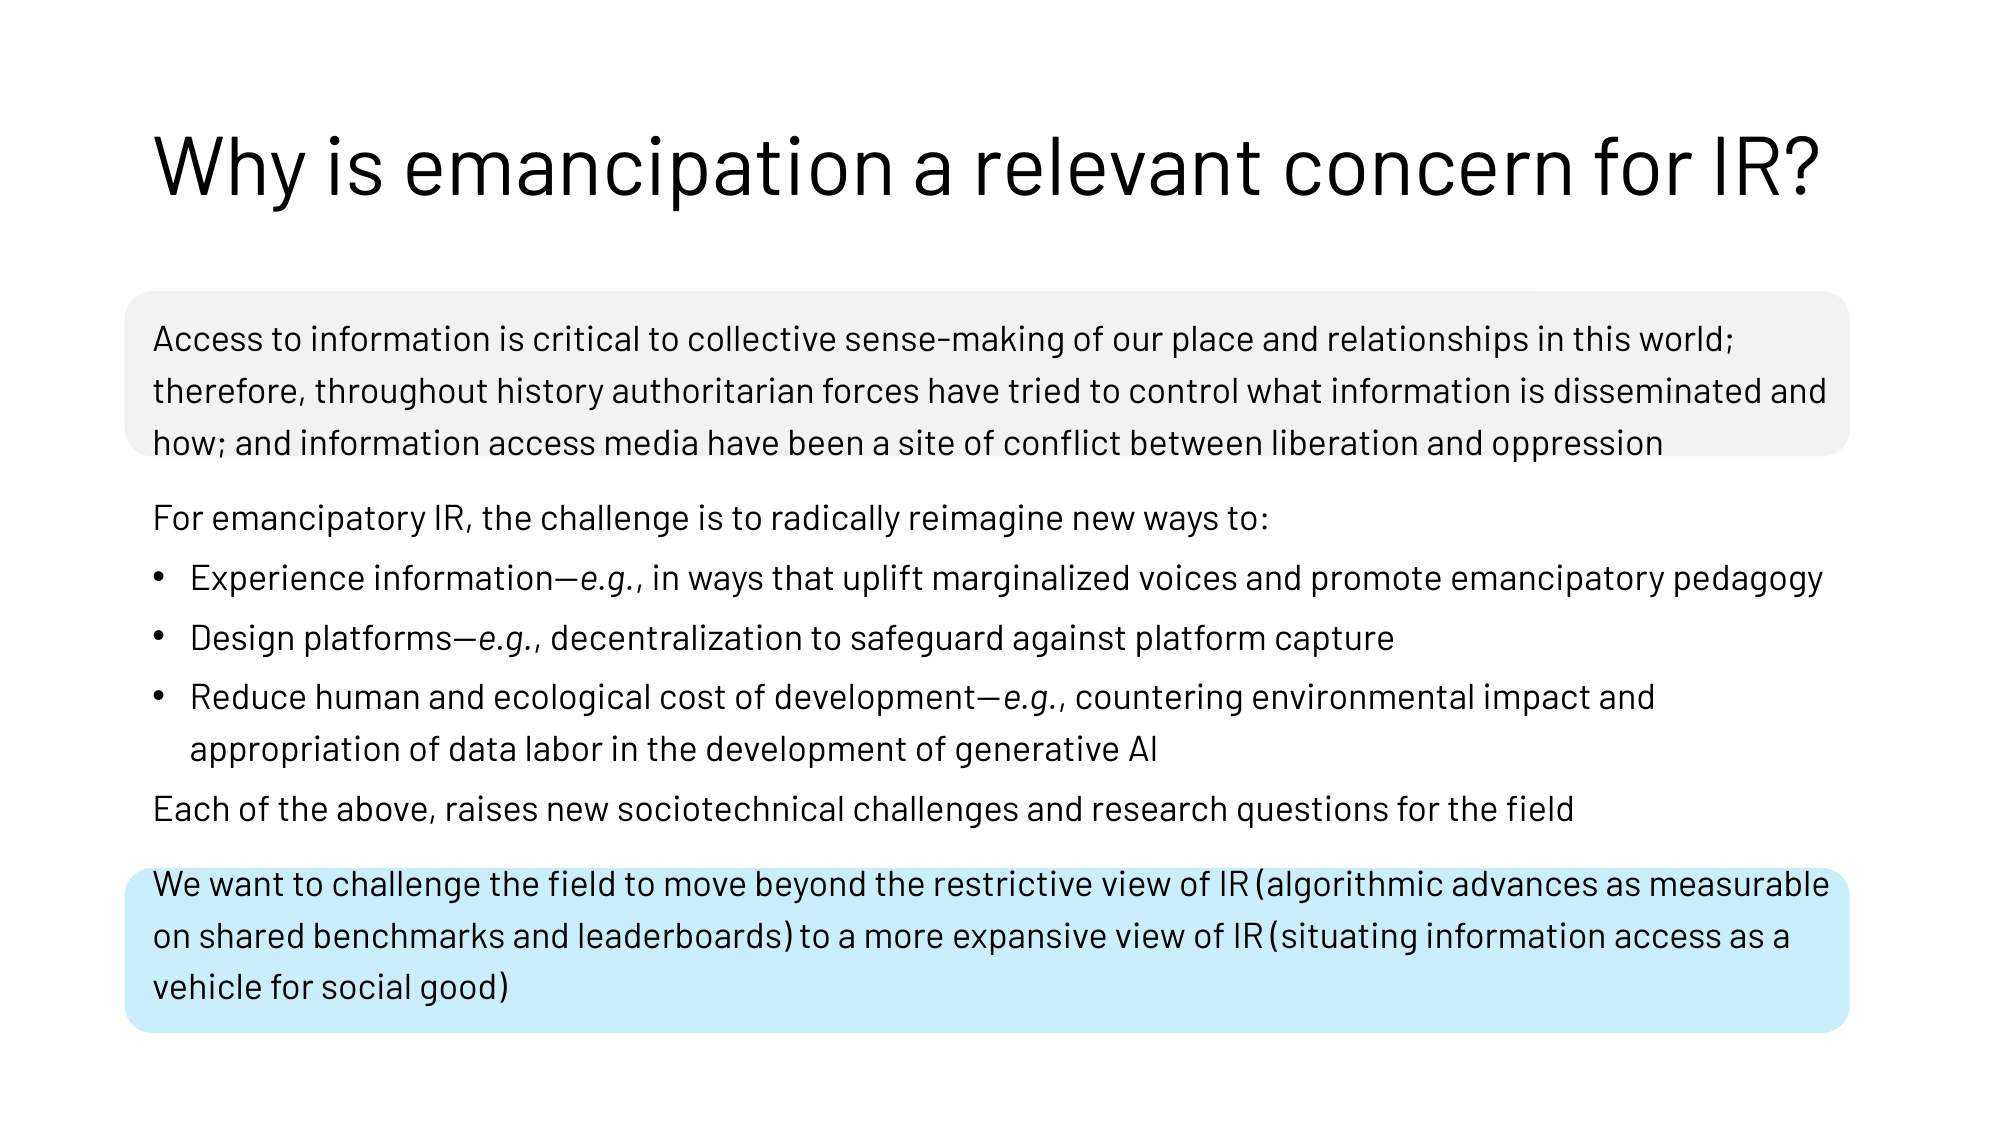

# Why is emancipation a relevant concern for IR?

Access to information is critical to collective sense-making of our place and relationships in this world; therefore, throughout history authoritarian forces have tried to control what information is disseminated and how; and information access media have been a site of conflict between liberation and oppression
For emancipatory IR, the challenge is to radically reimagine new ways to:
Experience information—e.g., in ways that uplift marginalized voices and promote emancipatory pedagogy
Design platforms—e.g., decentralization to safeguard against platform capture
Reduce human and ecological cost of development—e.g., countering environmental impact and appropriation of data labor in the development of generative AI
Each of the above, raises new sociotechnical challenges and research questions for the field
We want to challenge the field to move beyond the restrictive view of IR (algorithmic advances as measurable on shared benchmarks and leaderboards) to a more expansive view of IR (situating information access as a vehicle for social good)